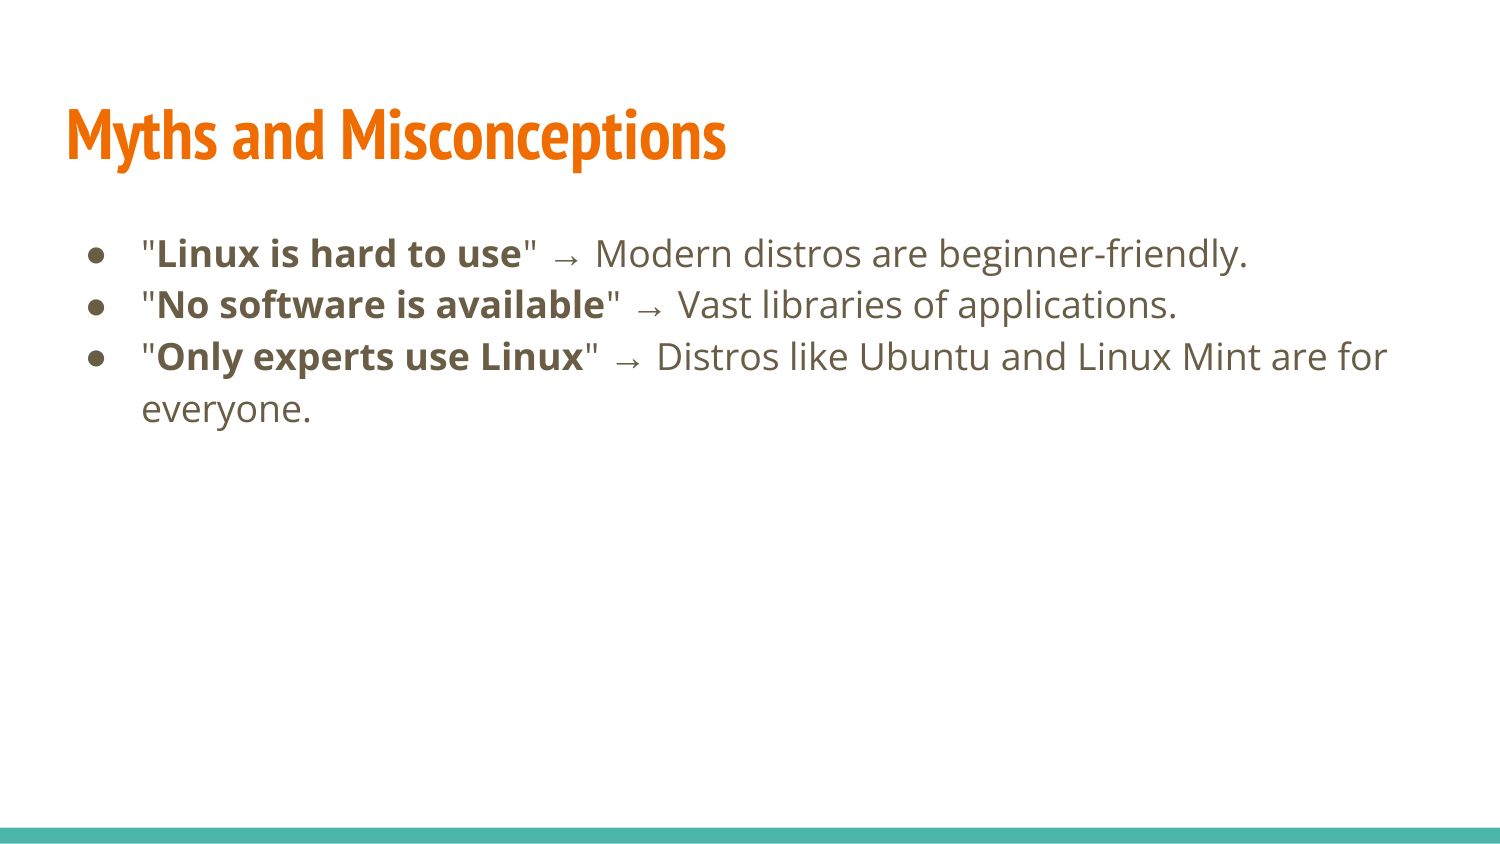

# Myths and Misconceptions
"Linux is hard to use" → Modern distros are beginner-friendly.
"No software is available" → Vast libraries of applications.
"Only experts use Linux" → Distros like Ubuntu and Linux Mint are for everyone.